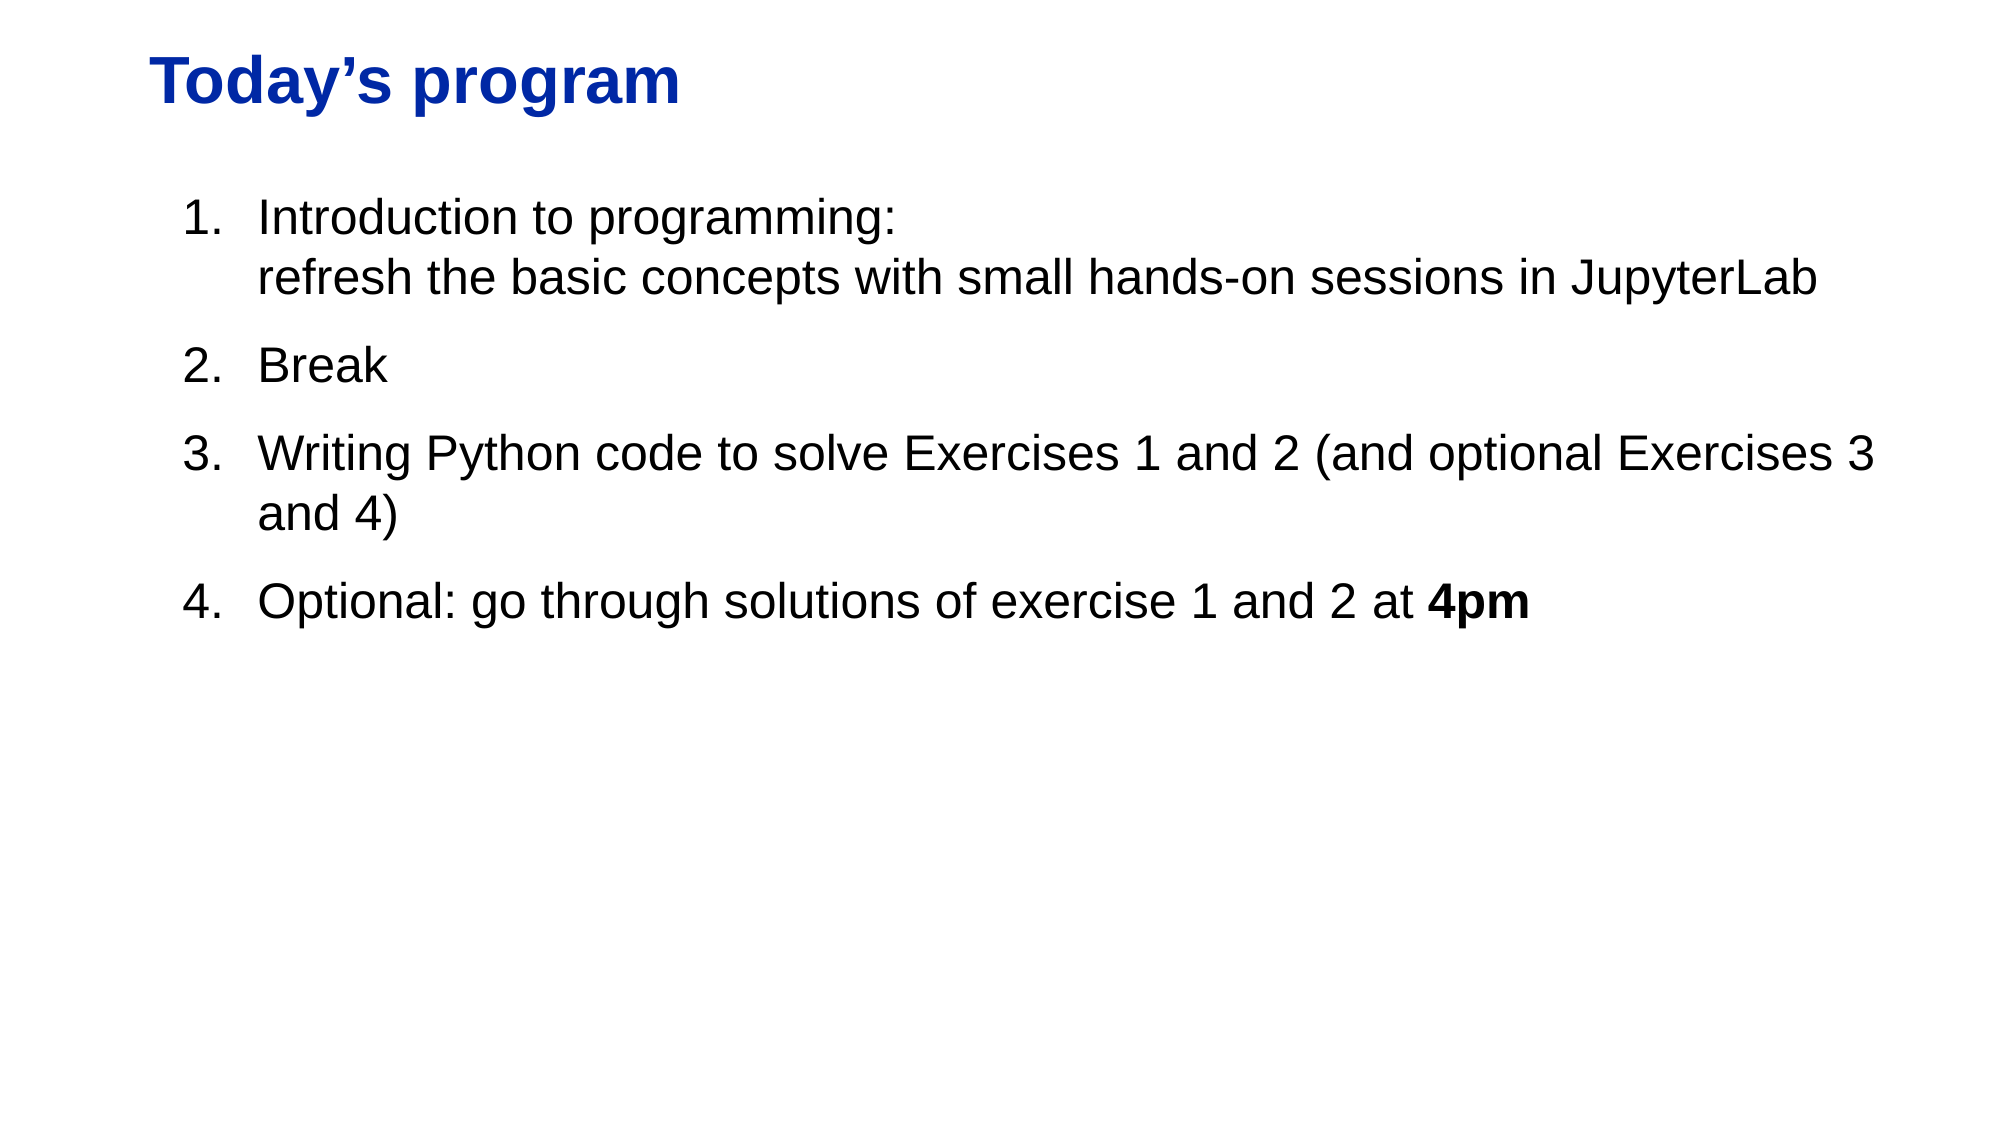

# Today’s program
Introduction to programming:
refresh the basic concepts with small hands-on sessions in JupyterLab
Break
Writing Python code to solve Exercises 1 and 2 (and optional Exercises 3 and 4)
Optional: go through solutions of exercise 1 and 2 at 4pm